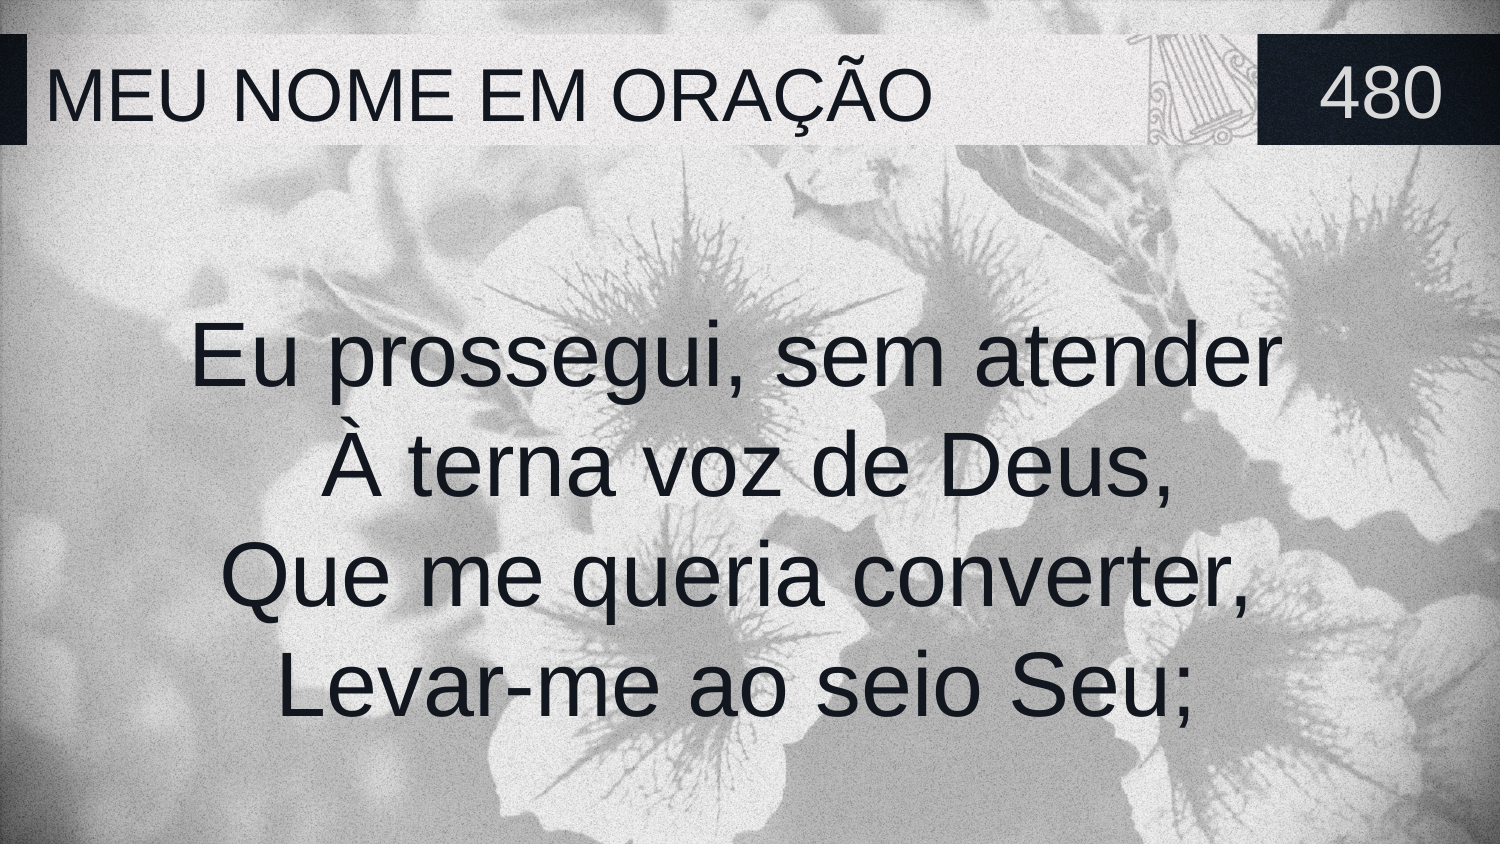

# MEU NOME EM ORAÇÃO
480
Eu prossegui, sem atender
À terna voz de Deus,
Que me queria converter,
Levar-me ao seio Seu;